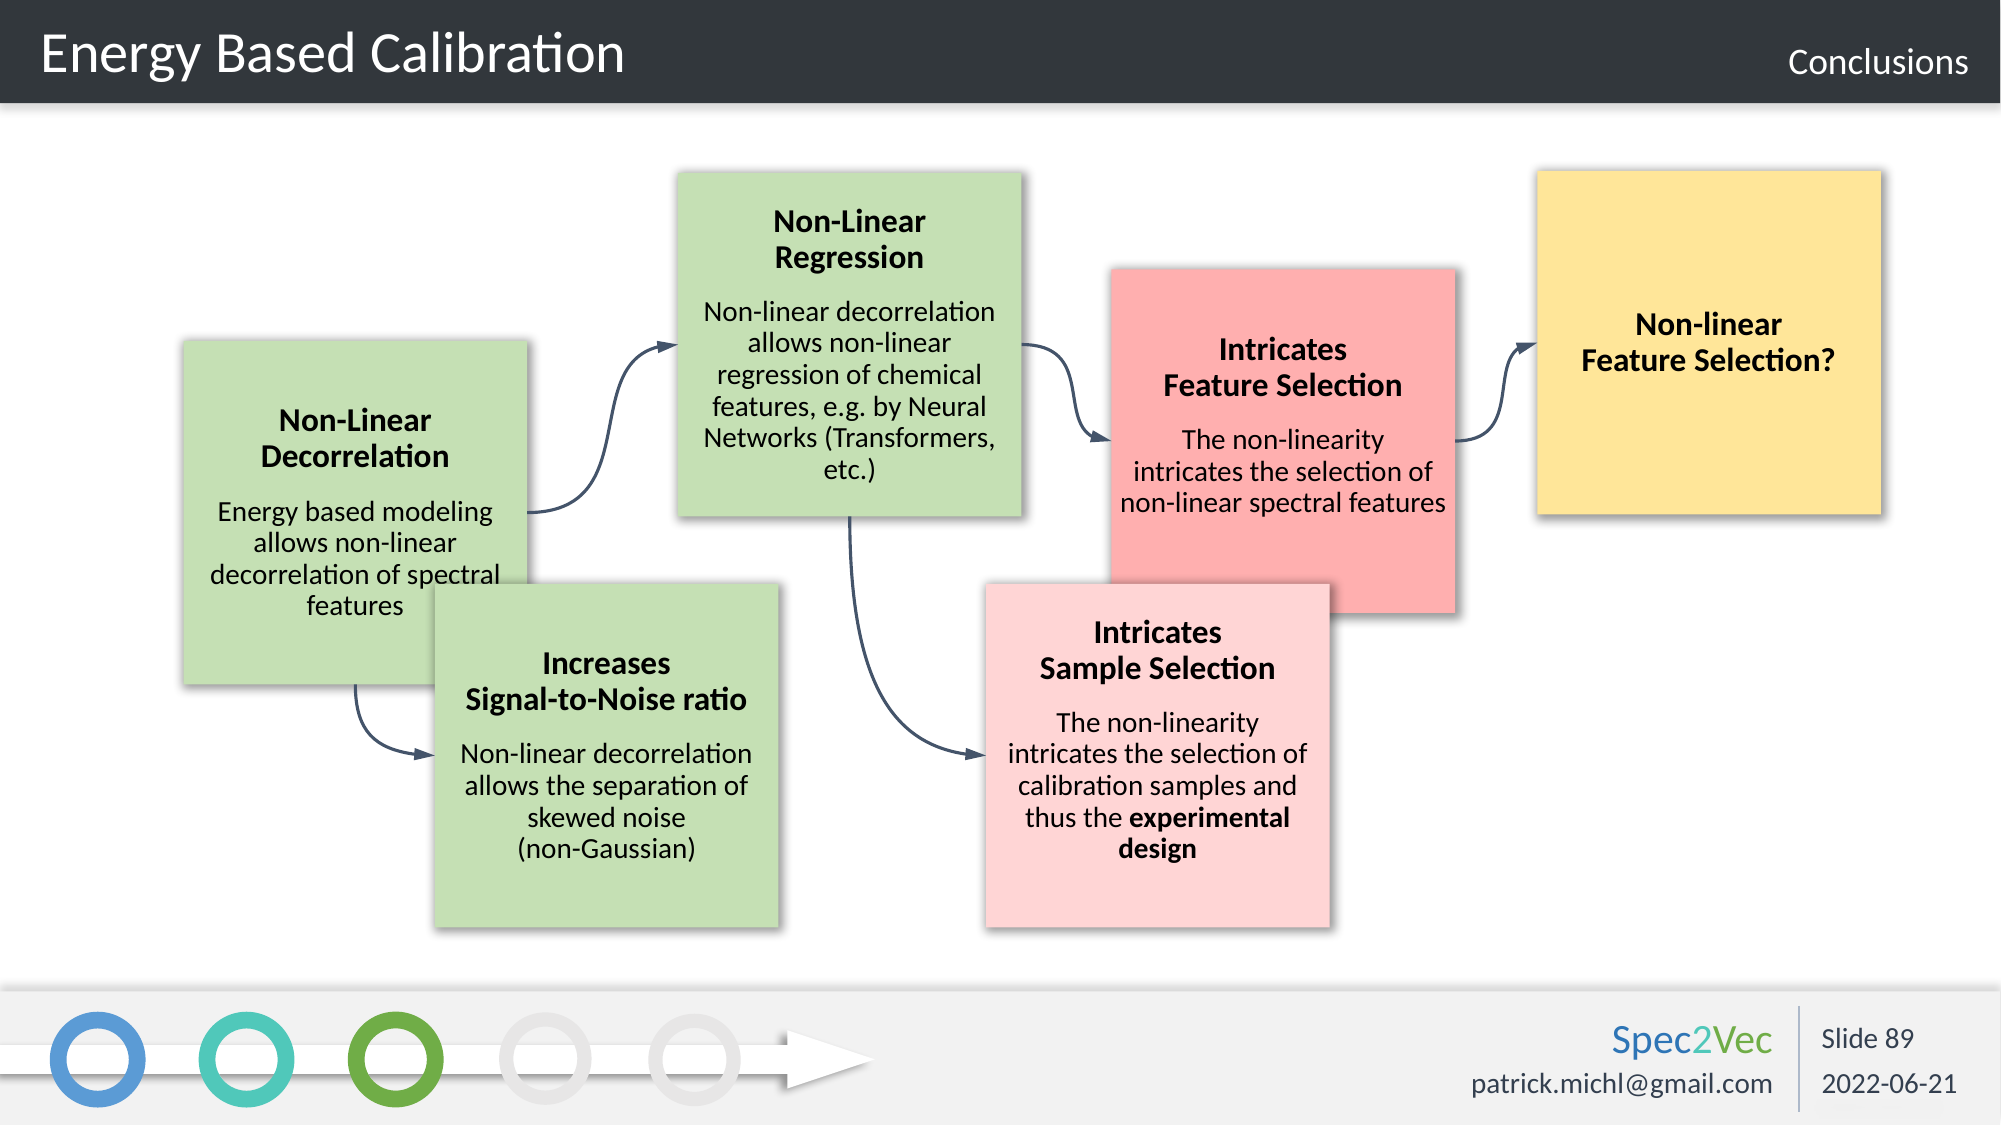

Energy Based Calibration
Conclusions
Non-linear
Feature Selection?
Non-Linear
Regression
Non-linear decorrelation
allows non-linear regression of chemical features, e.g. by Neural Networks (Transformers, etc.)
Intricates
Feature Selection
The non-linearity
intricates the selection of non-linear spectral features
Non-Linear
Decorrelation
Energy based modeling allows non-linear decorrelation of spectral features
Intricates
Sample Selection
The non-linearity
intricates the selection of calibration samples and thus the experimental design
Increases
Signal-to-Noise ratio
Non-linear decorrelation allows the separation of skewed noise
(non-Gaussian)